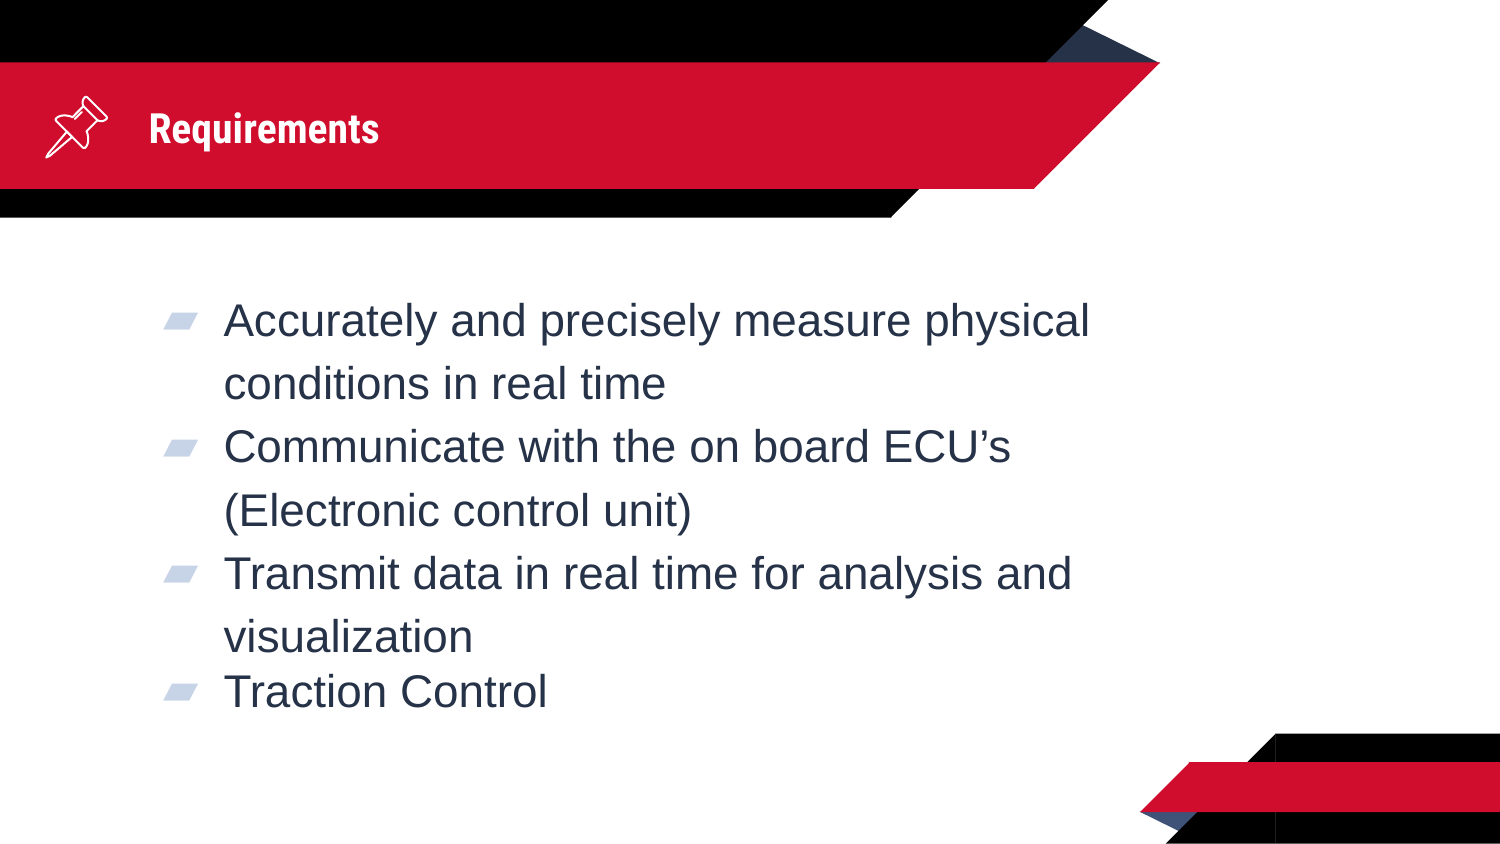

# Requirements

Accurately and precisely measure physical conditions in real time
Communicate with the on board ECU’s (Electronic control unit)
Transmit data in real time for analysis and visualization
Traction Control